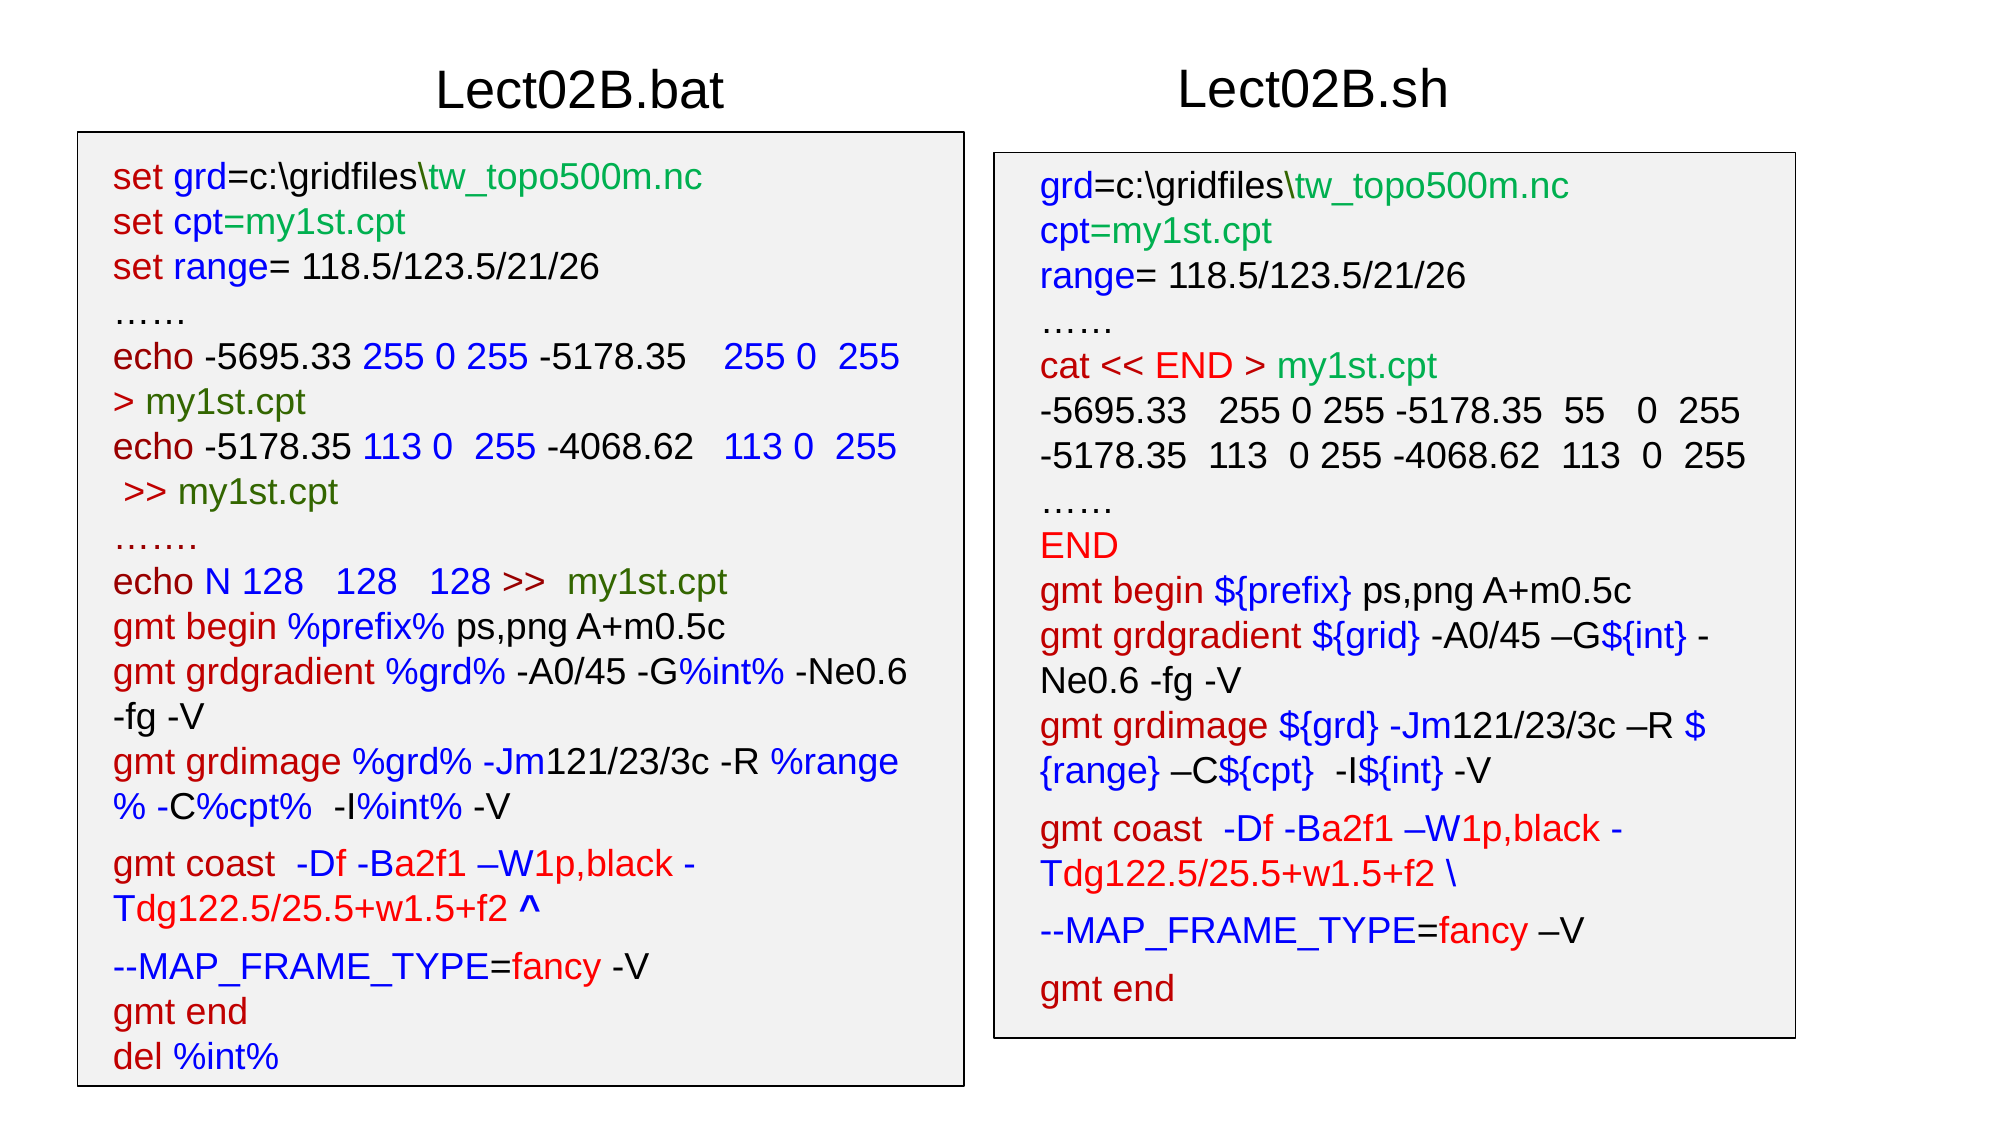

Lect02B.sh
# Lect02B.bat

set grd=c:\gridfiles\tw_topo500m.nc
set cpt=my1st.cpt
set range= 118.5/123.5/21/26
……
echo -5695.33 255 0 255 -5178.35	 255 0  255  > my1st.cpt
echo -5178.35 113 0  255 -4068.62	 113 0  255   >> my1st.cpt
…….
echo N 128   128   128 >>  my1st.cpt
gmt begin %prefix% ps,png A+m0.5c
gmt grdgradient %grd% -A0/45 -G%int% -Ne0.6 -fg -V
gmt grdimage %grd% -Jm121/23/3c -R %range% -C%cpt%  -I%int% -V
gmt coast  -Df -Ba2f1 –W1p,black -Tdg122.5/25.5+w1.5+f2 ^
--MAP_FRAME_TYPE=fancy -V
gmt end
del %int%

grd=c:\gridfiles\tw_topo500m.nc
cpt=my1st.cpt
range= 118.5/123.5/21/26
……
cat << END > my1st.cpt
-5695.33   255 0 255 -5178.35  55   0  255
-5178.35  113  0 255 -4068.62  113  0  255
……
END
gmt begin ${prefix} ps,png A+m0.5c
gmt grdgradient ${grid} -A0/45 –G${int} -Ne0.6 -fg -V
gmt grdimage ${grd} -Jm121/23/3c –R ${range} –C${cpt}  -I${int} -V
gmt coast  -Df -Ba2f1 –W1p,black -Tdg122.5/25.5+w1.5+f2 \
--MAP_FRAME_TYPE=fancy –V
gmt end